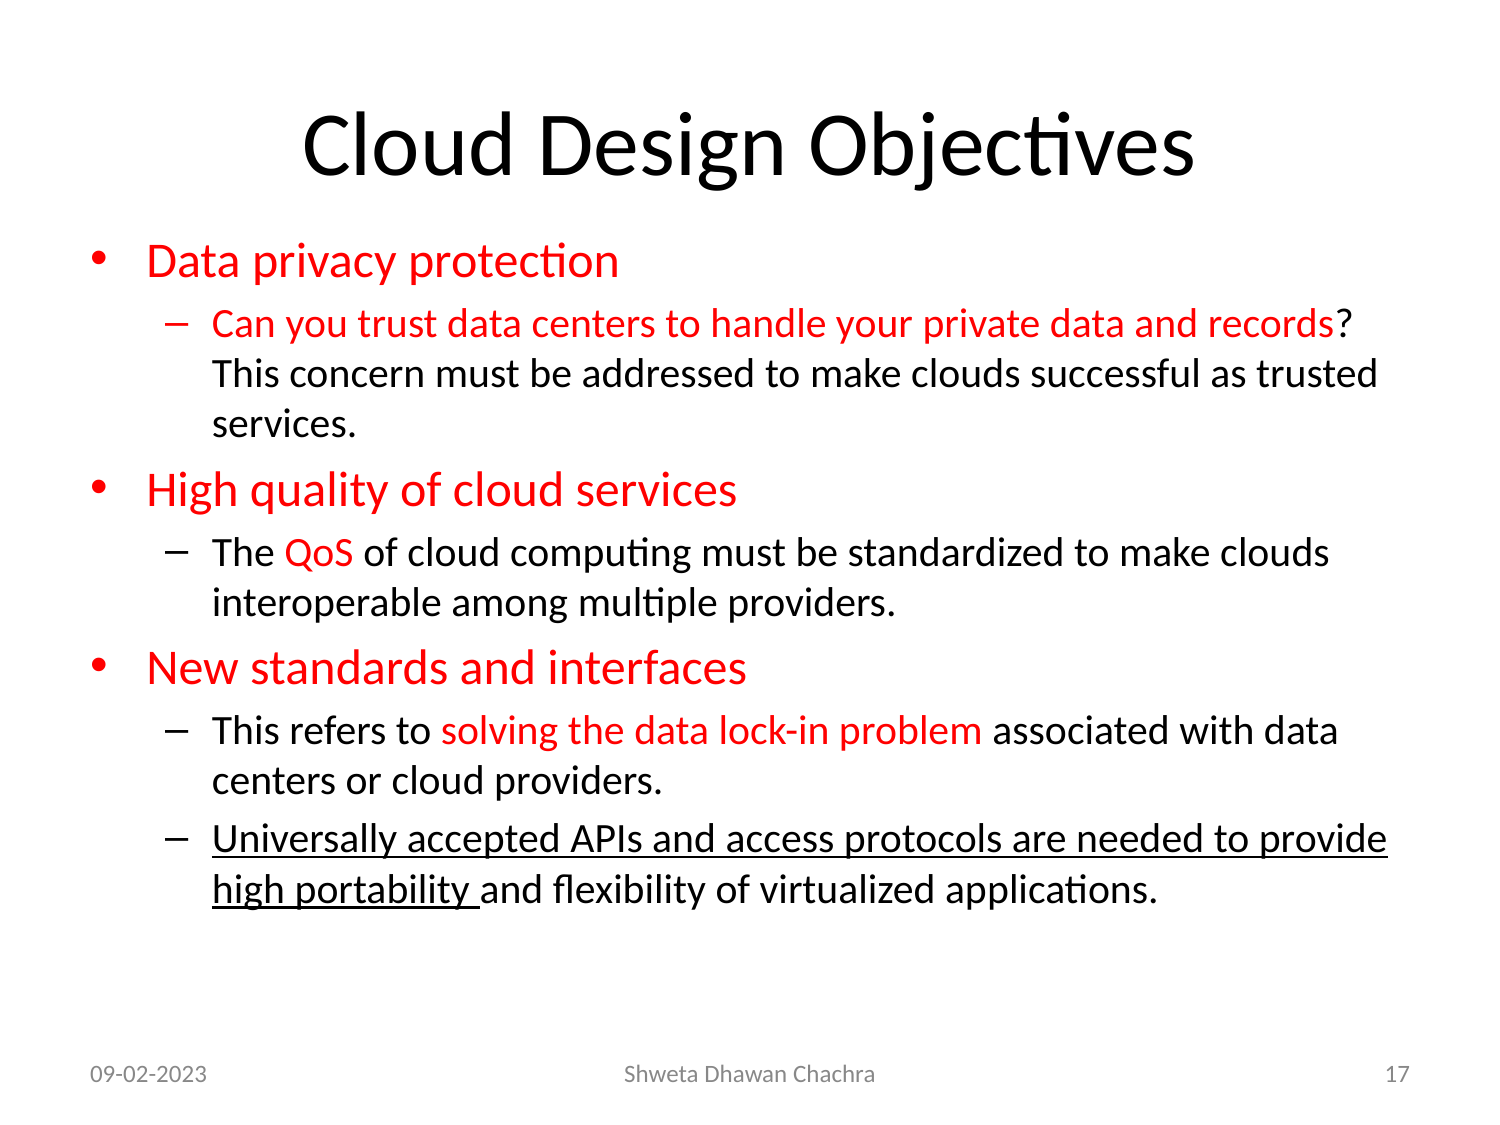

# Cloud Design Objectives
Data privacy protection
Can you trust data centers to handle your private data and records? This concern must be addressed to make clouds successful as trusted services.
High quality of cloud services
The QoS of cloud computing must be standardized to make clouds interoperable among multiple providers.
New standards and interfaces
This refers to solving the data lock-in problem associated with data centers or cloud providers.
Universally accepted APIs and access protocols are needed to provide high portability and flexibility of virtualized applications.
09-02-2023
Shweta Dhawan Chachra
17